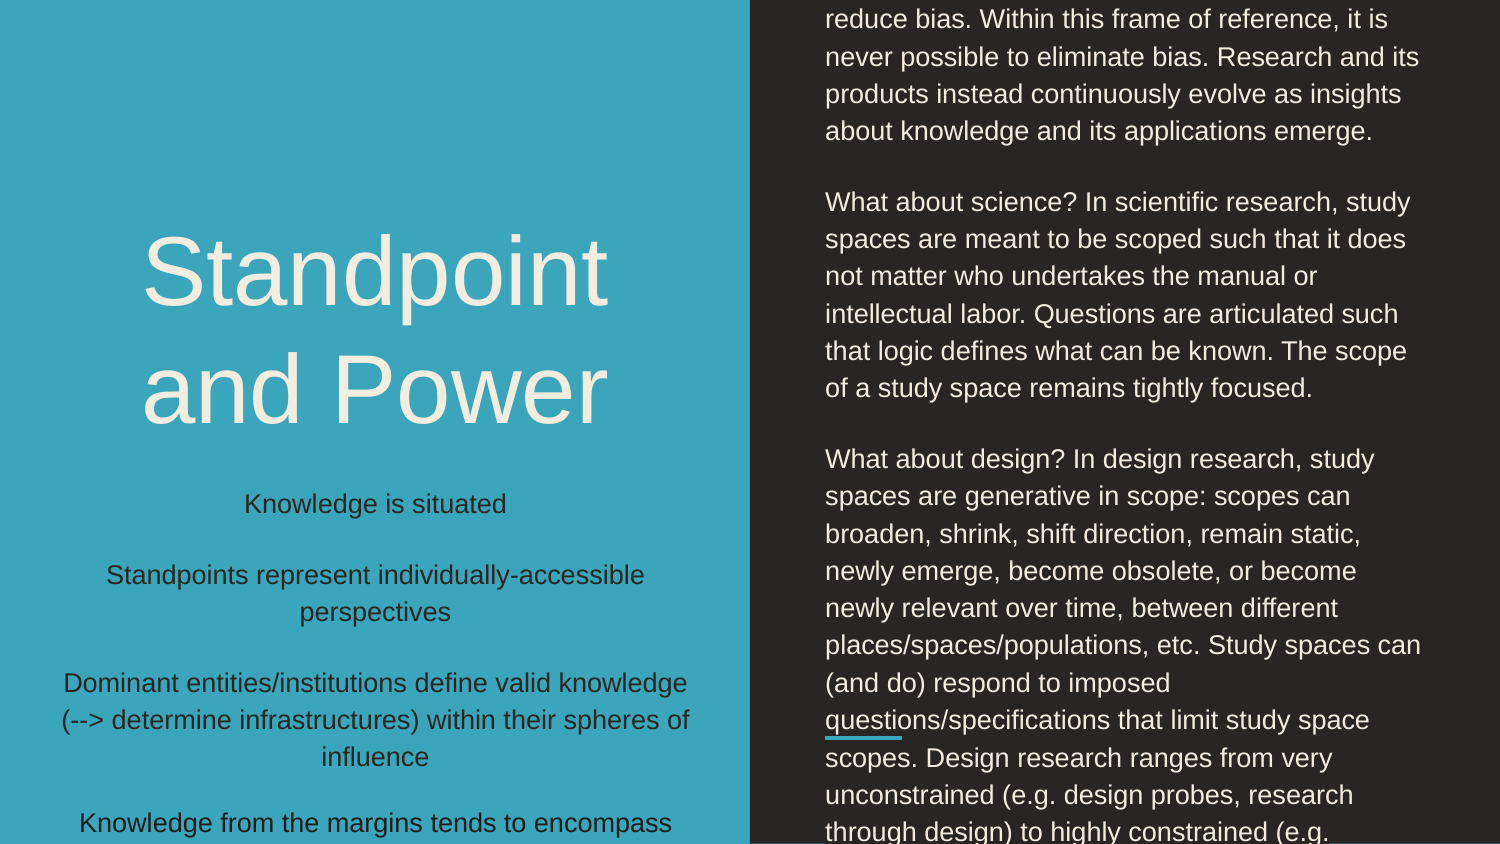

At the most fundamental level, this can help reduce bias. Within this frame of reference, it is never possible to eliminate bias. Research and its products instead continuously evolve as insights about knowledge and its applications emerge.
What about science? In scientific research, study spaces are meant to be scoped such that it does not matter who undertakes the manual or intellectual labor. Questions are articulated such that logic defines what can be known. The scope of a study space remains tightly focused.
What about design? In design research, study spaces are generative in scope: scopes can broaden, shrink, shift direction, remain static, newly emerge, become obsolete, or become newly relevant over time, between different places/spaces/populations, etc. Study spaces can (and do) respond to imposed questions/specifications that limit study space scopes. Design research ranges from very unconstrained (e.g. design probes, research through design) to highly constrained (e.g. usability studies).
# Standpoint and Power
Knowledge is situated
Standpoints represent individually-accessible perspectives
Dominant entities/institutions define valid knowledge (--> determine infrastructures) within their spheres of influence
Knowledge from the margins tends to encompass broader/deeper/more complex aspects of culture/infrastructure

There is no “view from nowhere” (knowledge is always contingent)

Scientific objectivity is not possible (or relevant) when studying lived experience

Researchers hold positions of power requiring active and humble reflection on one’s own standpoint (positionality and reflexivity)